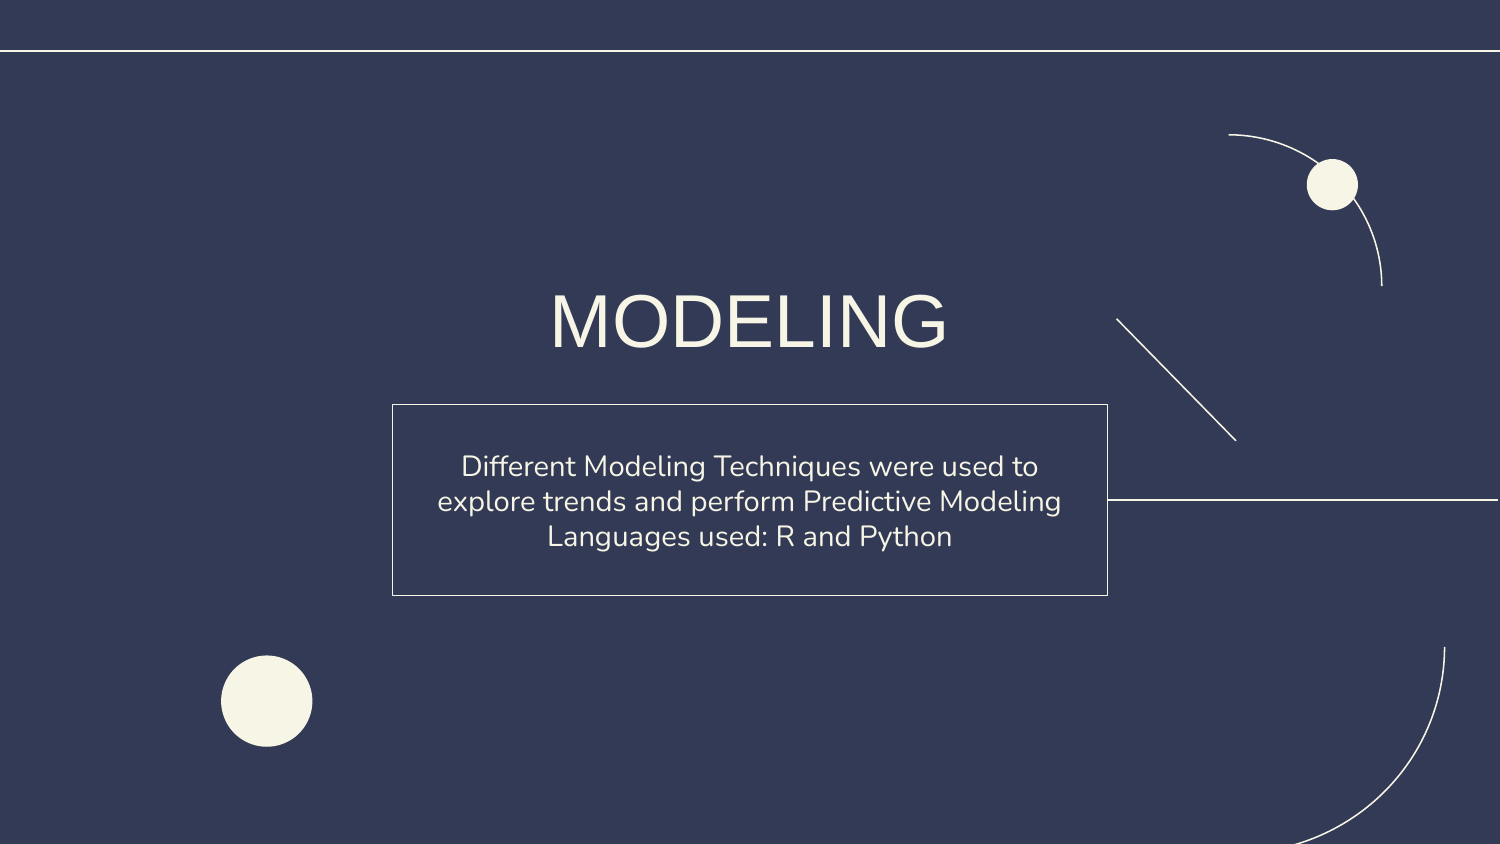

# MODELING
Different Modeling Techniques were used to explore trends and perform Predictive Modeling
Languages used: R and Python